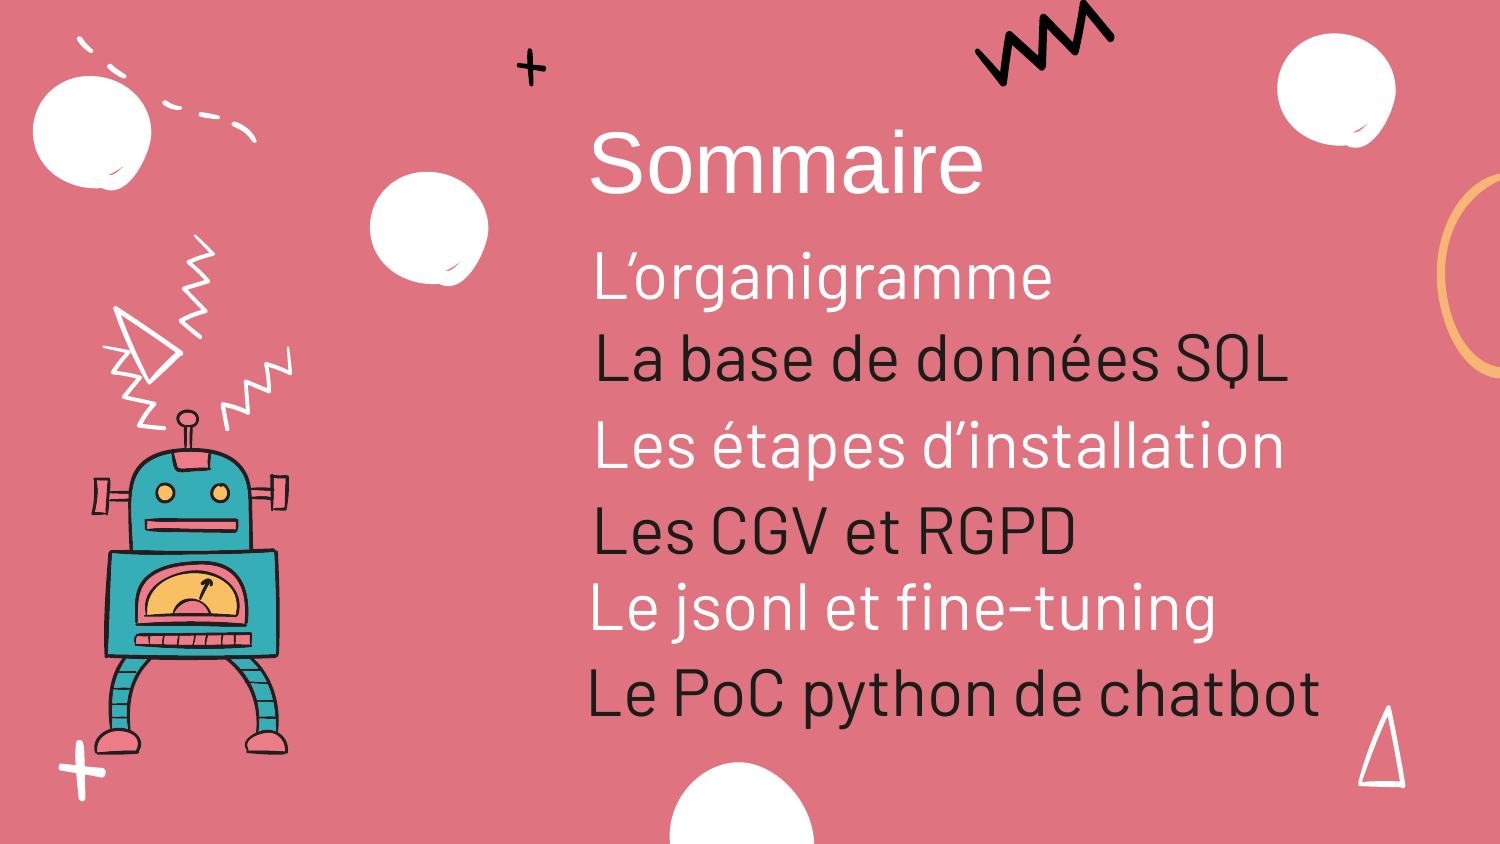

# Sommaire

L’organigramme

La base de données SQL

Les étapes d’installation

Les CGV et RGPD
Le jsonl et fine-tuning
Le PoC python de chatbot